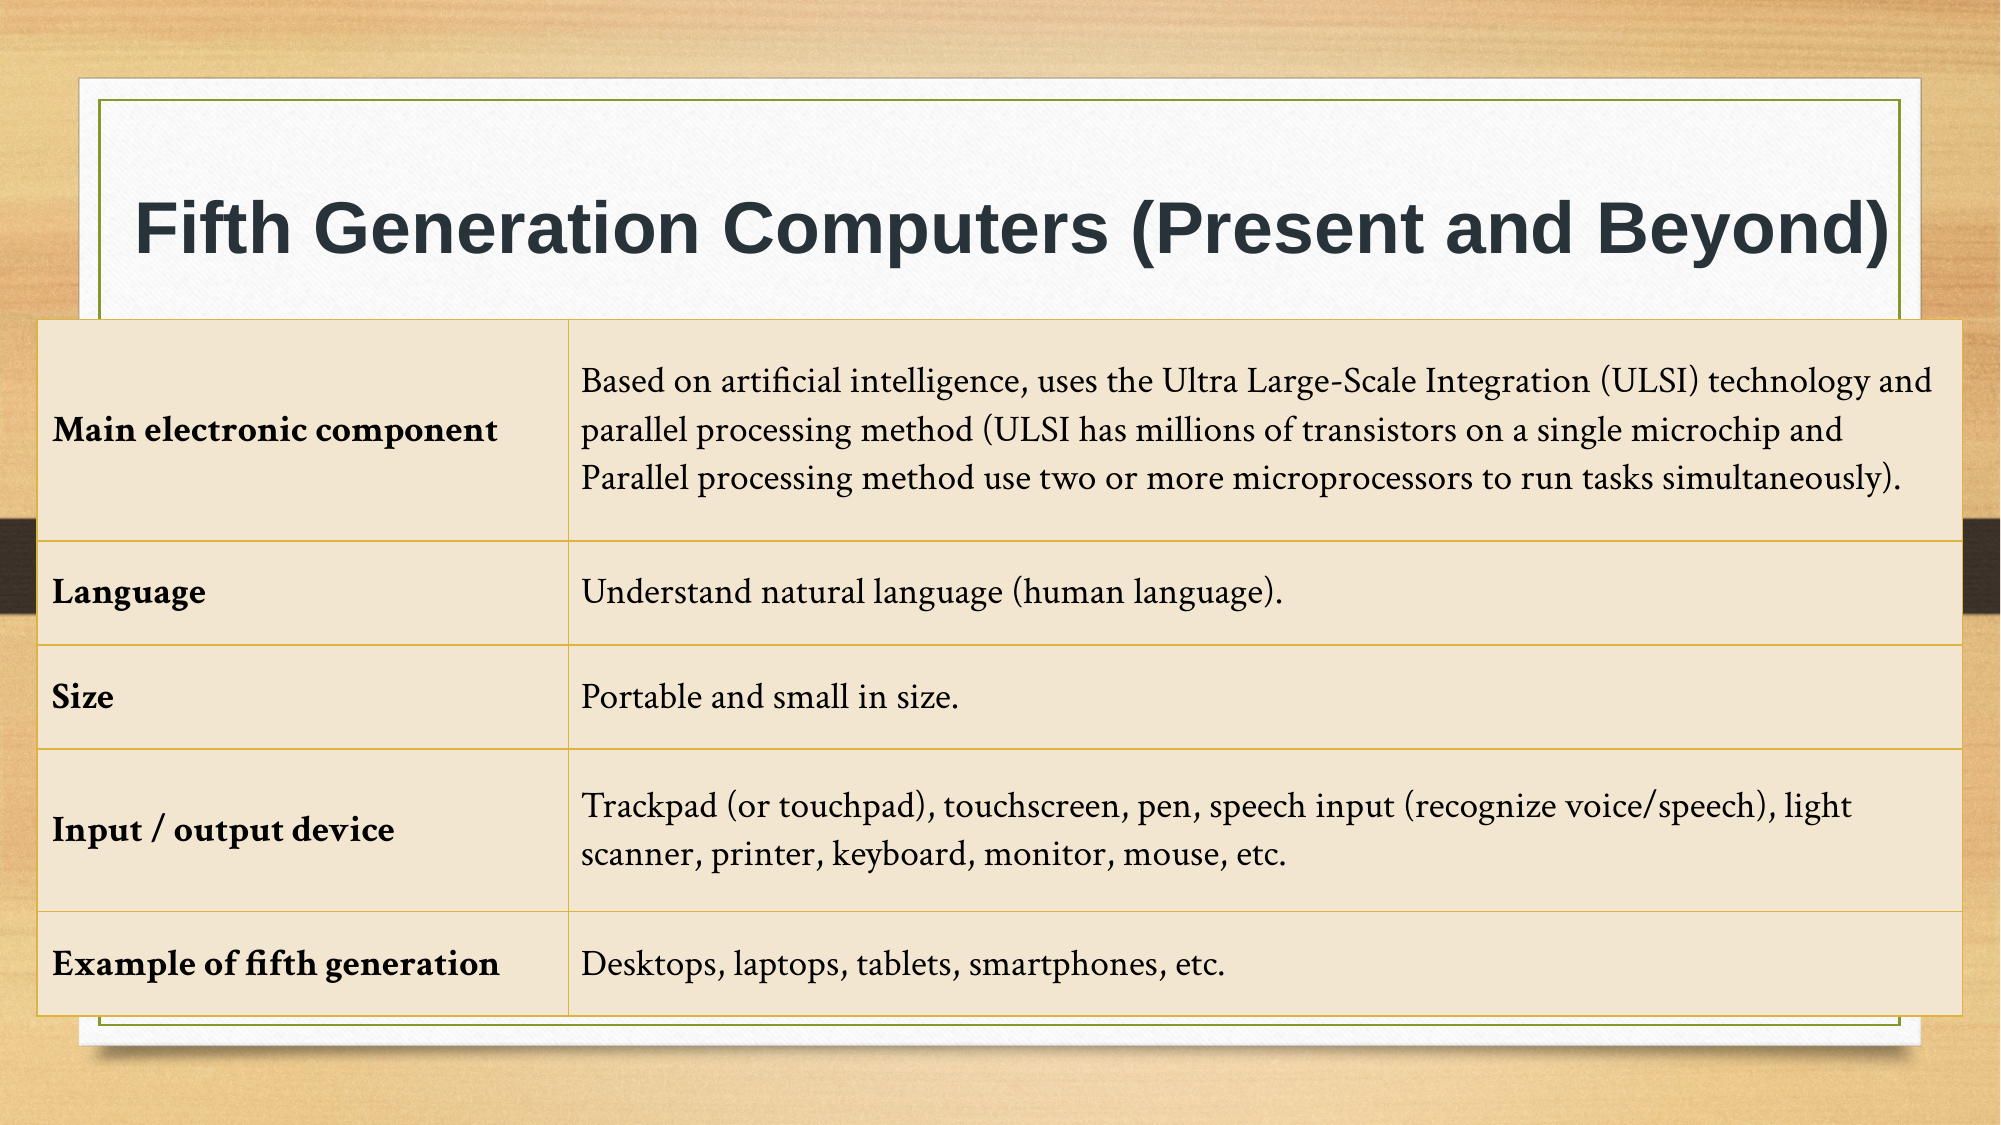

# Fifth Generation Computers (Present and Beyond)
| Main electronic component | Based on artificial intelligence, uses the Ultra Large-Scale Integration (ULSI) technology and parallel processing method (ULSI has millions of transistors on a single microchip and Parallel processing method use two or more microprocessors to run tasks simultaneously). |
| --- | --- |
| Language | Understand natural language (human language). |
| Size | Portable and small in size. |
| Input / output device | Trackpad (or touchpad), touchscreen, pen, speech input (recognize voice/speech), light scanner, printer, keyboard, monitor, mouse, etc. |
| Example of fifth generation | Desktops, laptops, tablets, smartphones, etc. |